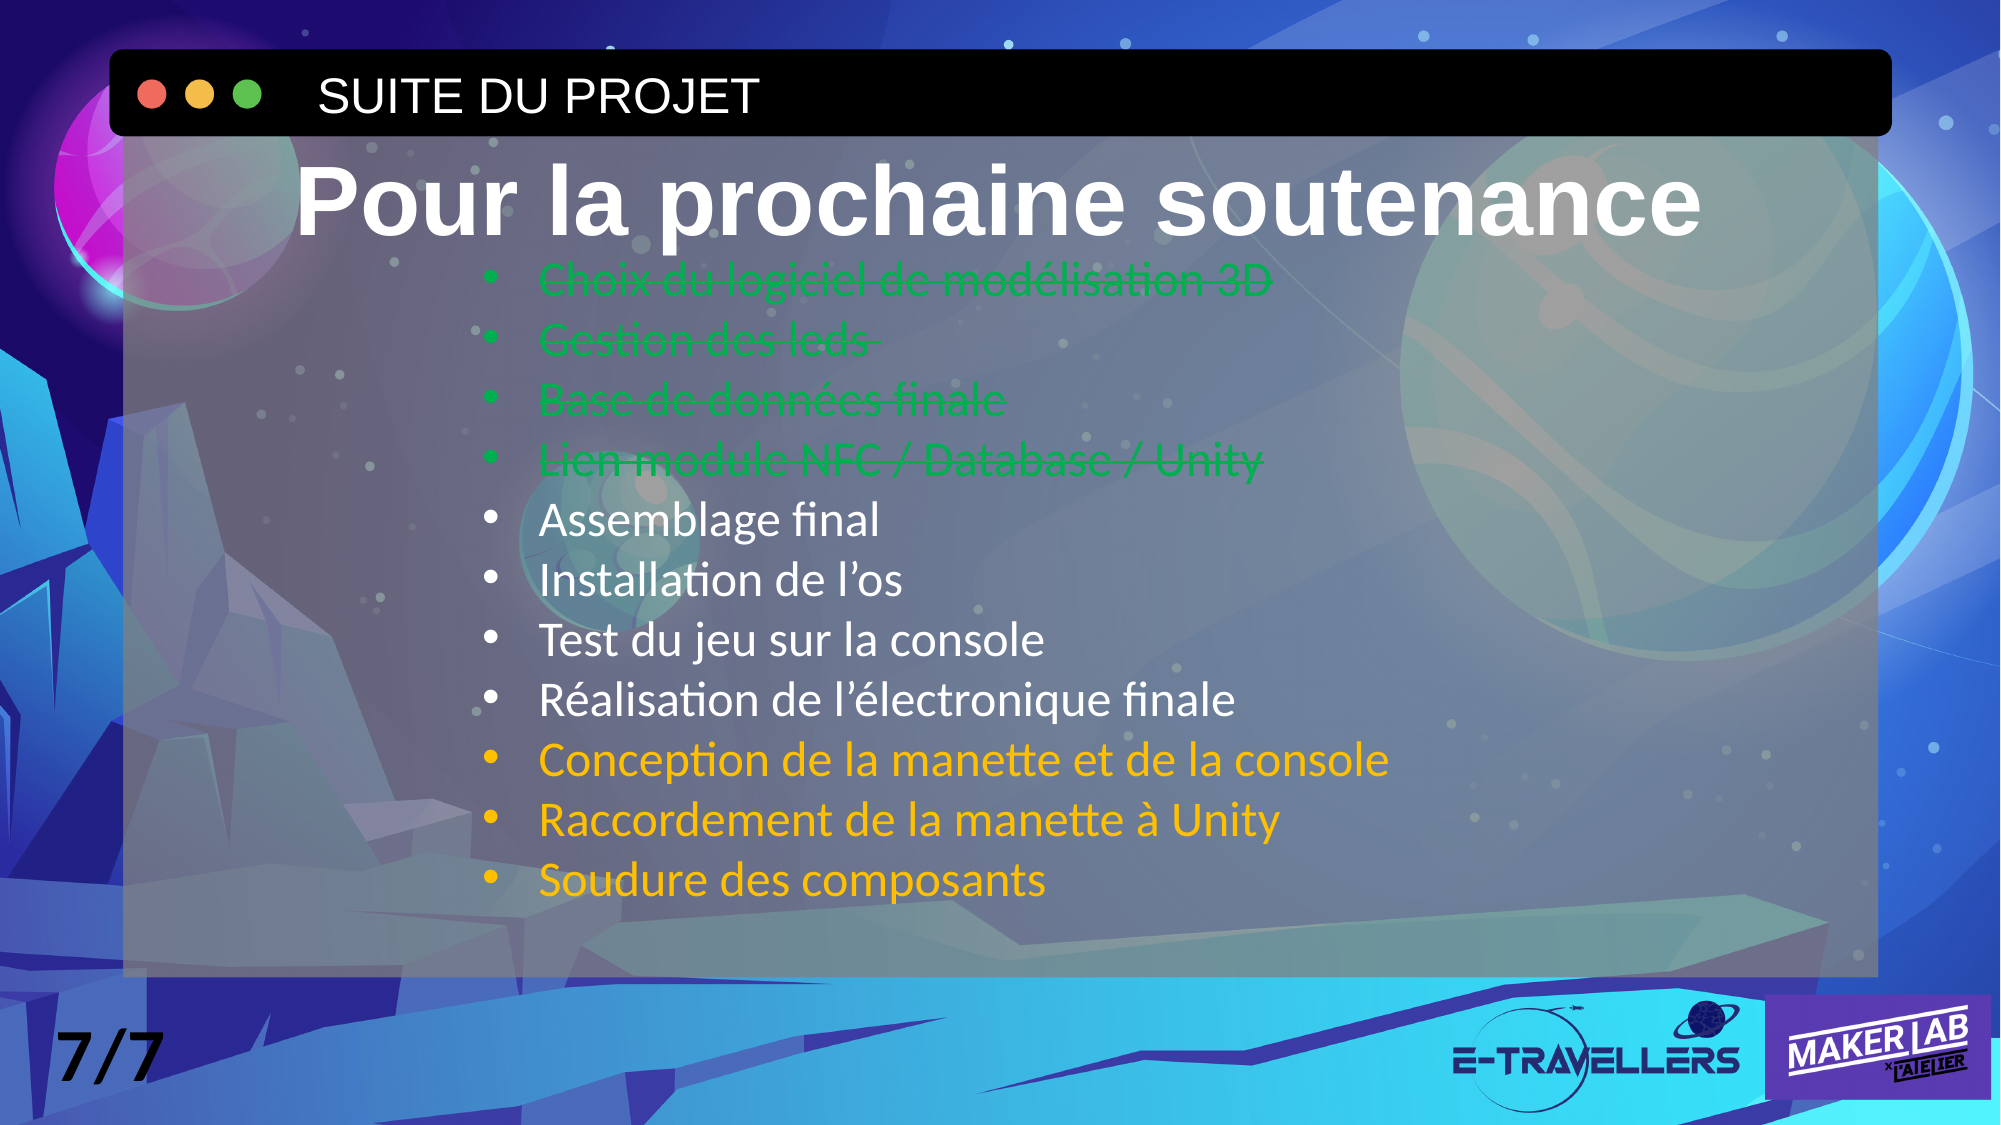

Suite du projet
# Pour la prochaine soutenance
Choix du logiciel de modélisation 3D
Gestion des leds
Base de données finale
Lien module NFC / Database / Unity
Assemblage final
Installation de l’os
Test du jeu sur la console
Réalisation de l’électronique finale
Conception de la manette et de la console
Raccordement de la manette à Unity
Soudure des composants

7/7